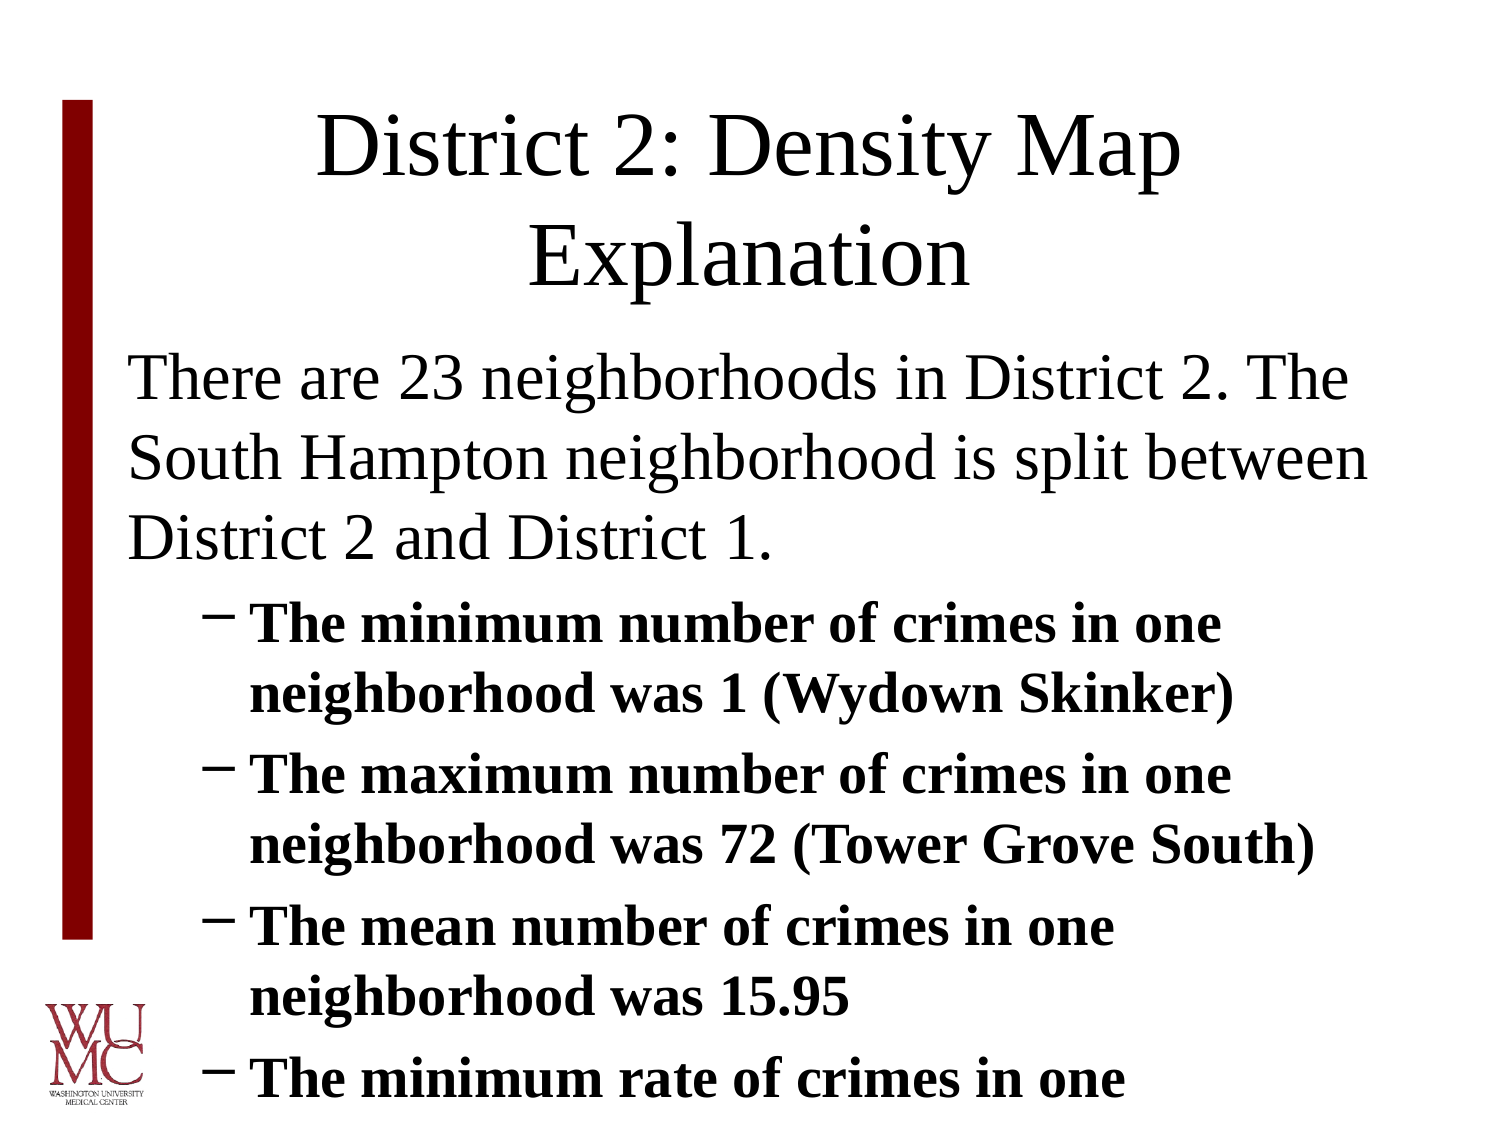

# District 2: Density Map Explanation
There are 23 neighborhoods in District 2. The South Hampton neighborhood is split between District 2 and District 1.
The minimum number of crimes in one neighborhood was 1 (Wydown Skinker)
The maximum number of crimes in one neighborhood was 72 (Tower Grove South)
The mean number of crimes in one neighborhood was 15.95
The minimum rate of crimes in one neighborhood was 0.95 (Wydown Skinker)
The maximum rate of crimes in one neighborhood was 12.9 (Cheltenham)
The mean rate of crimes in one neighborhood was 5.28